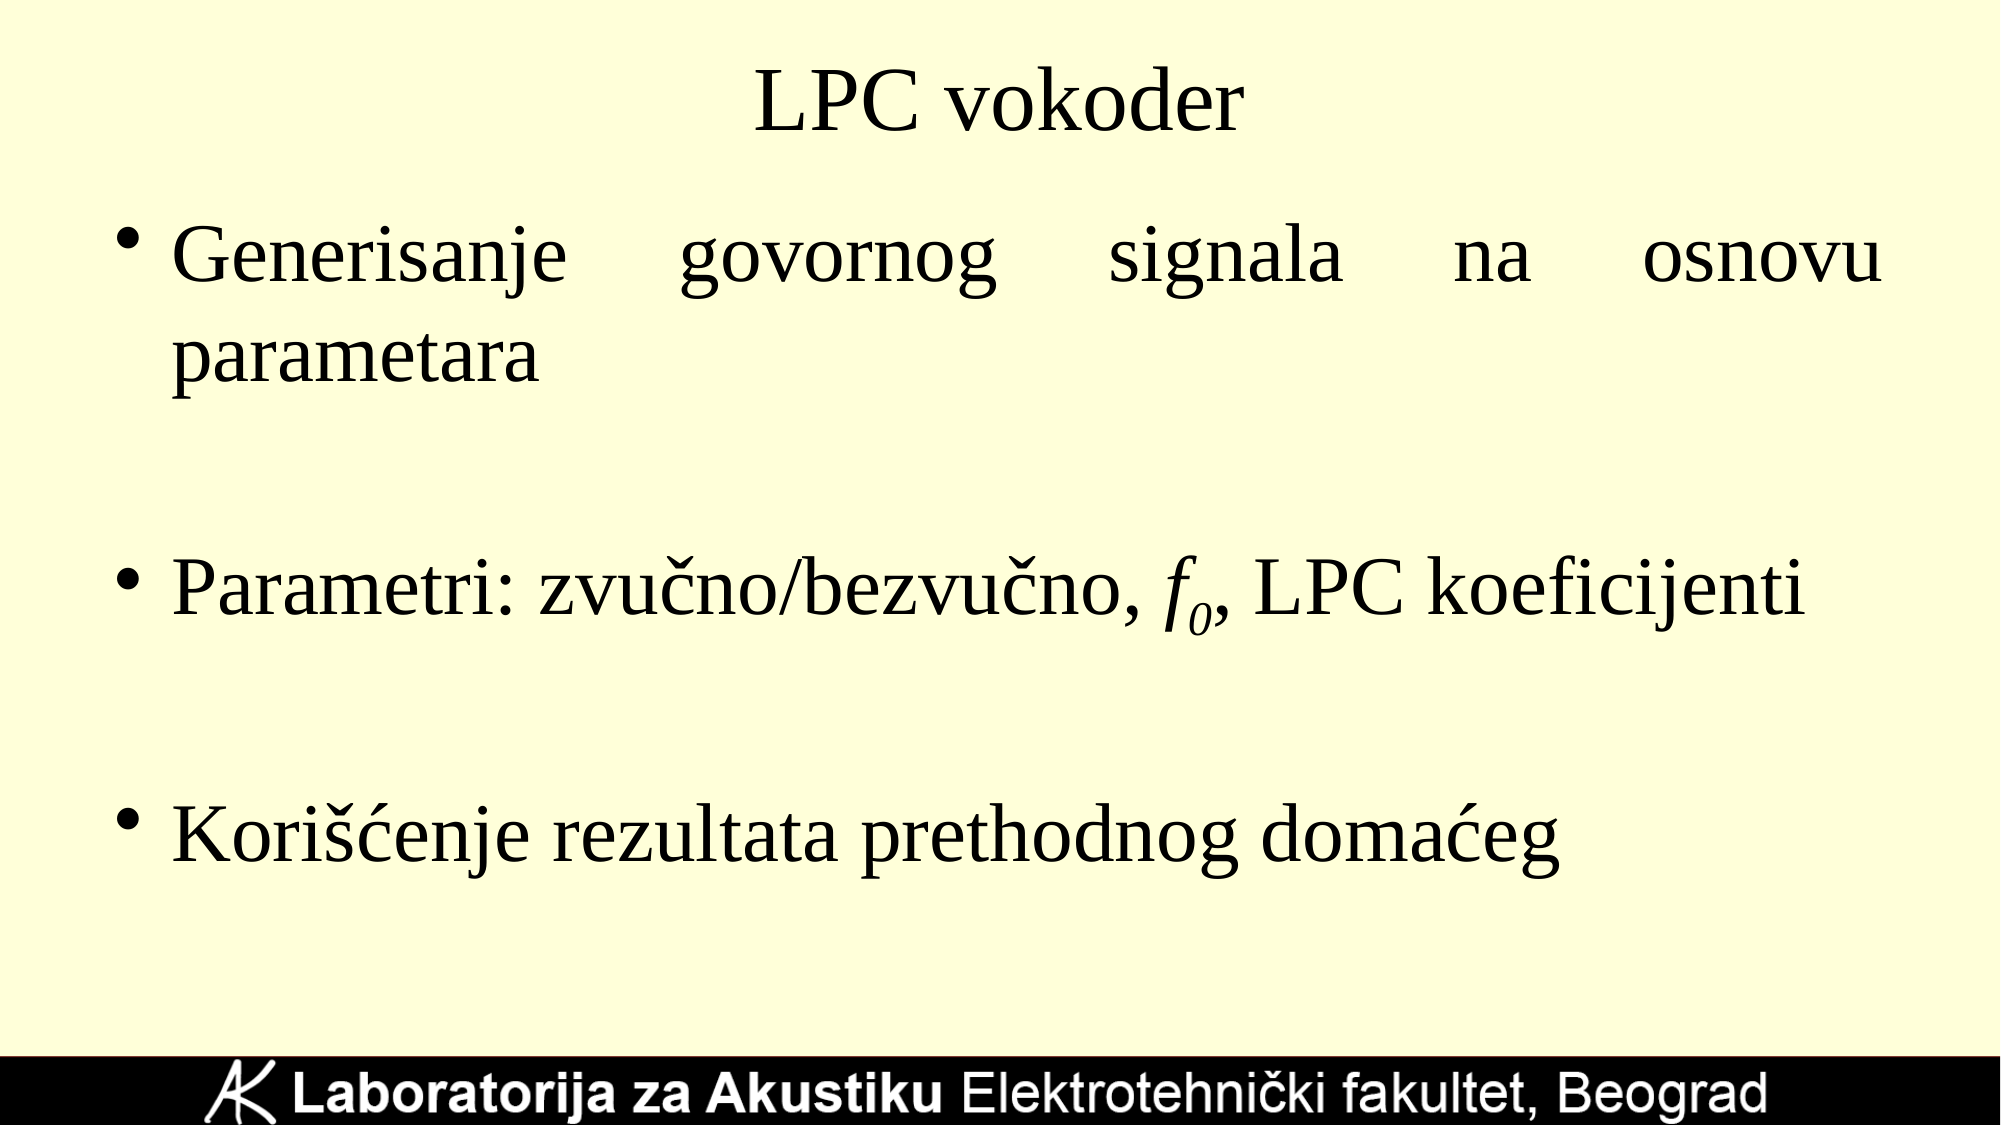

# LPC vokoder
Generisanje govornog signala na osnovu parametara

Parametri: zvučno/bezvučno, f0, LPC koeficijenti

Korišćenje rezultata prethodnog domaćeg